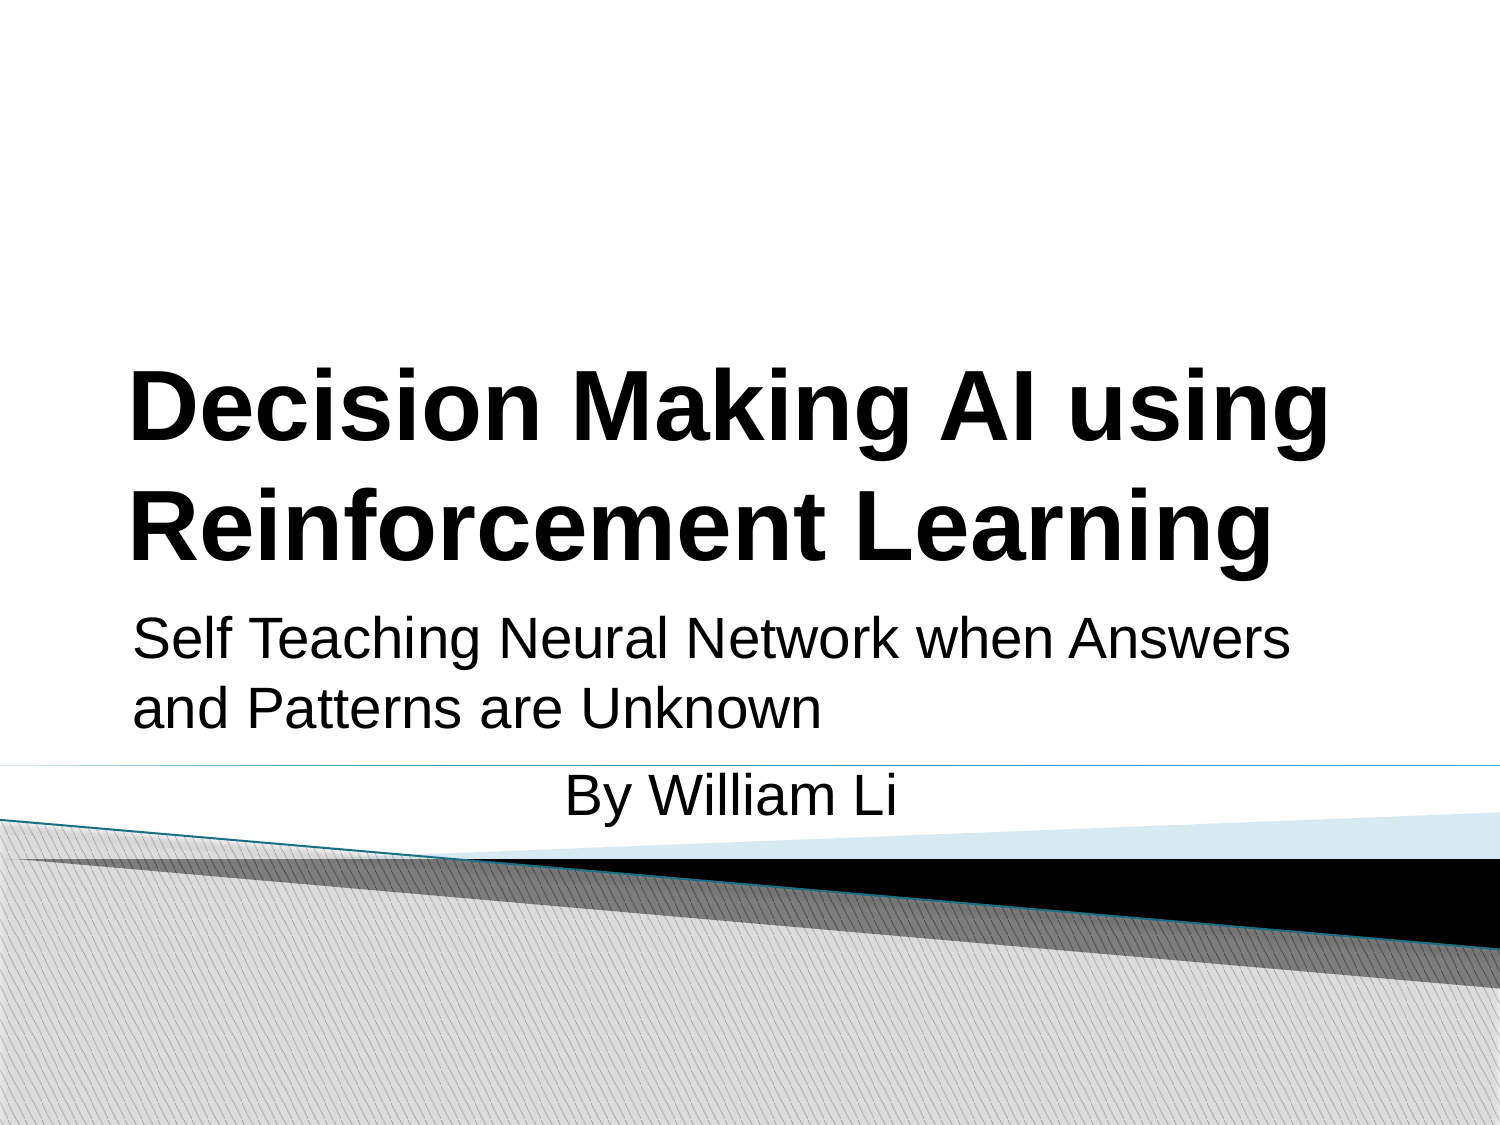

# Decision Making AI using Reinforcement Learning
Self Teaching Neural Network when Answers and Patterns are Unknown
By William Li